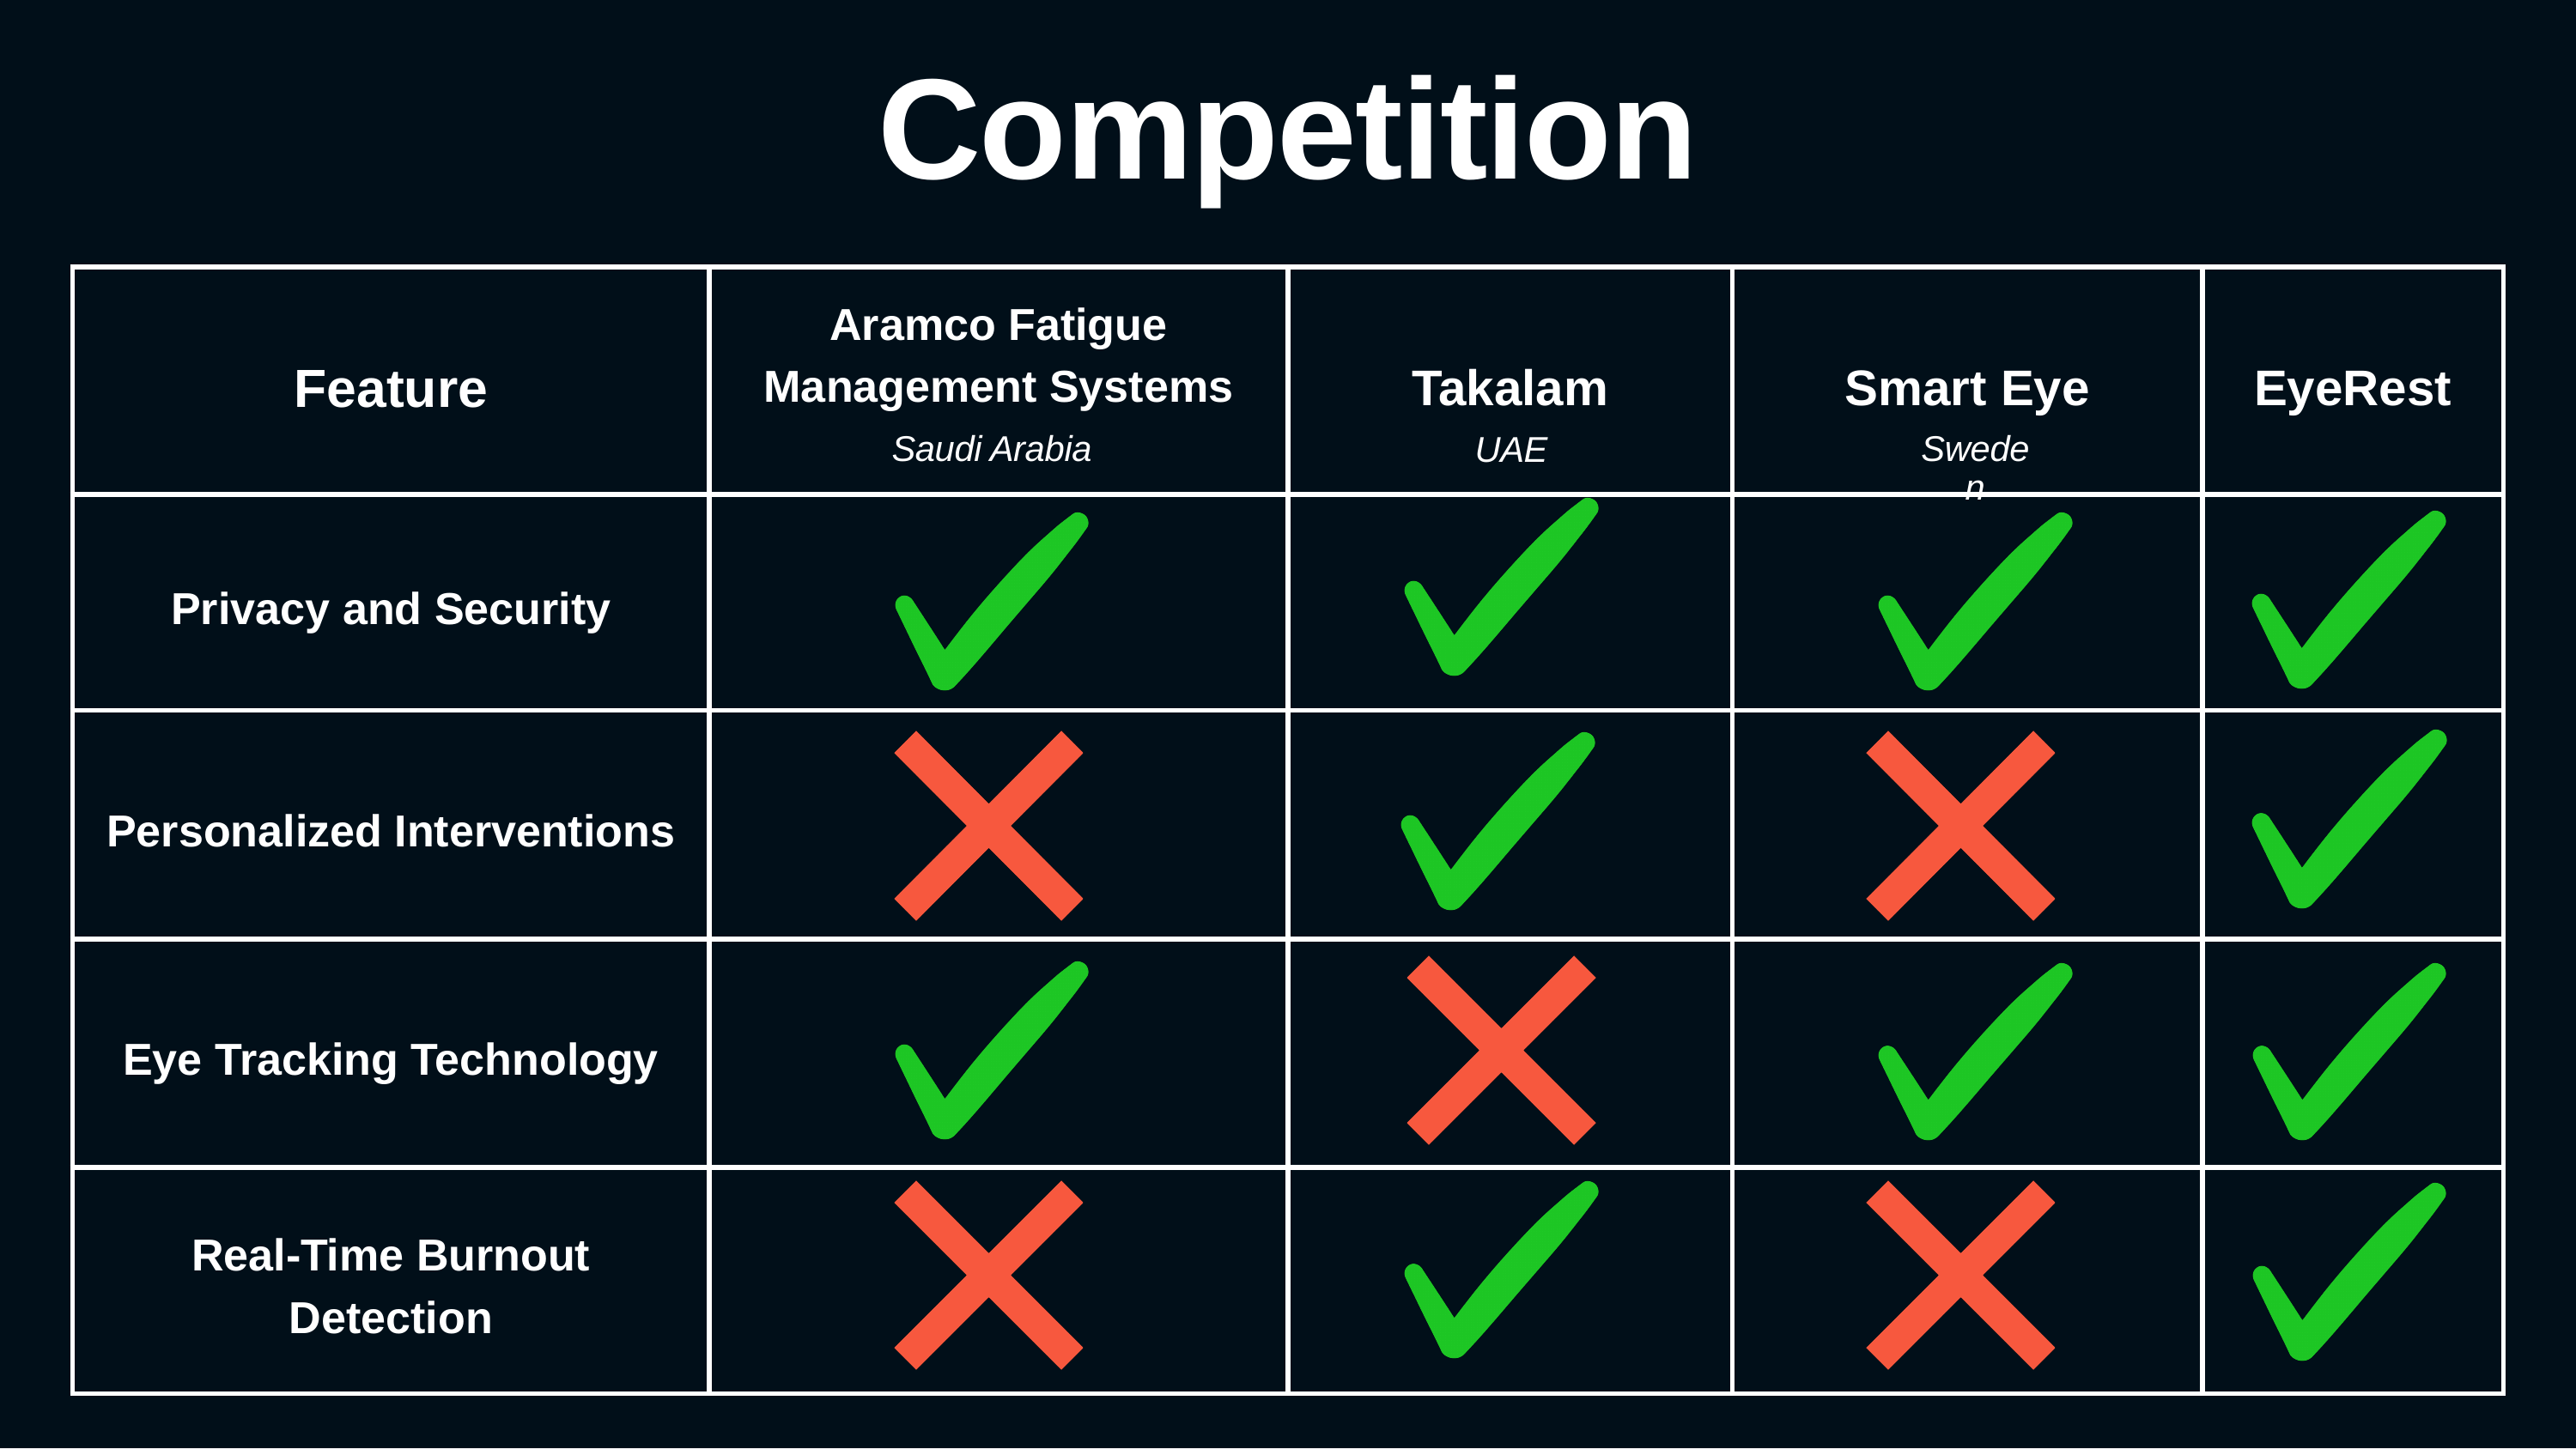

Competition
| Feature | Aramco Fatigue Management Systems | Takalam | Smart Eye | EyeRest |
| --- | --- | --- | --- | --- |
| Privacy and Security |  |  |  |  |
| Personalized Interventions |  |  |  |  |
| Eye Tracking Technology |  |  |  |  |
| Real-Time Burnout Detection |  |  |  |  |
Saudi Arabia
Sweden
UAE